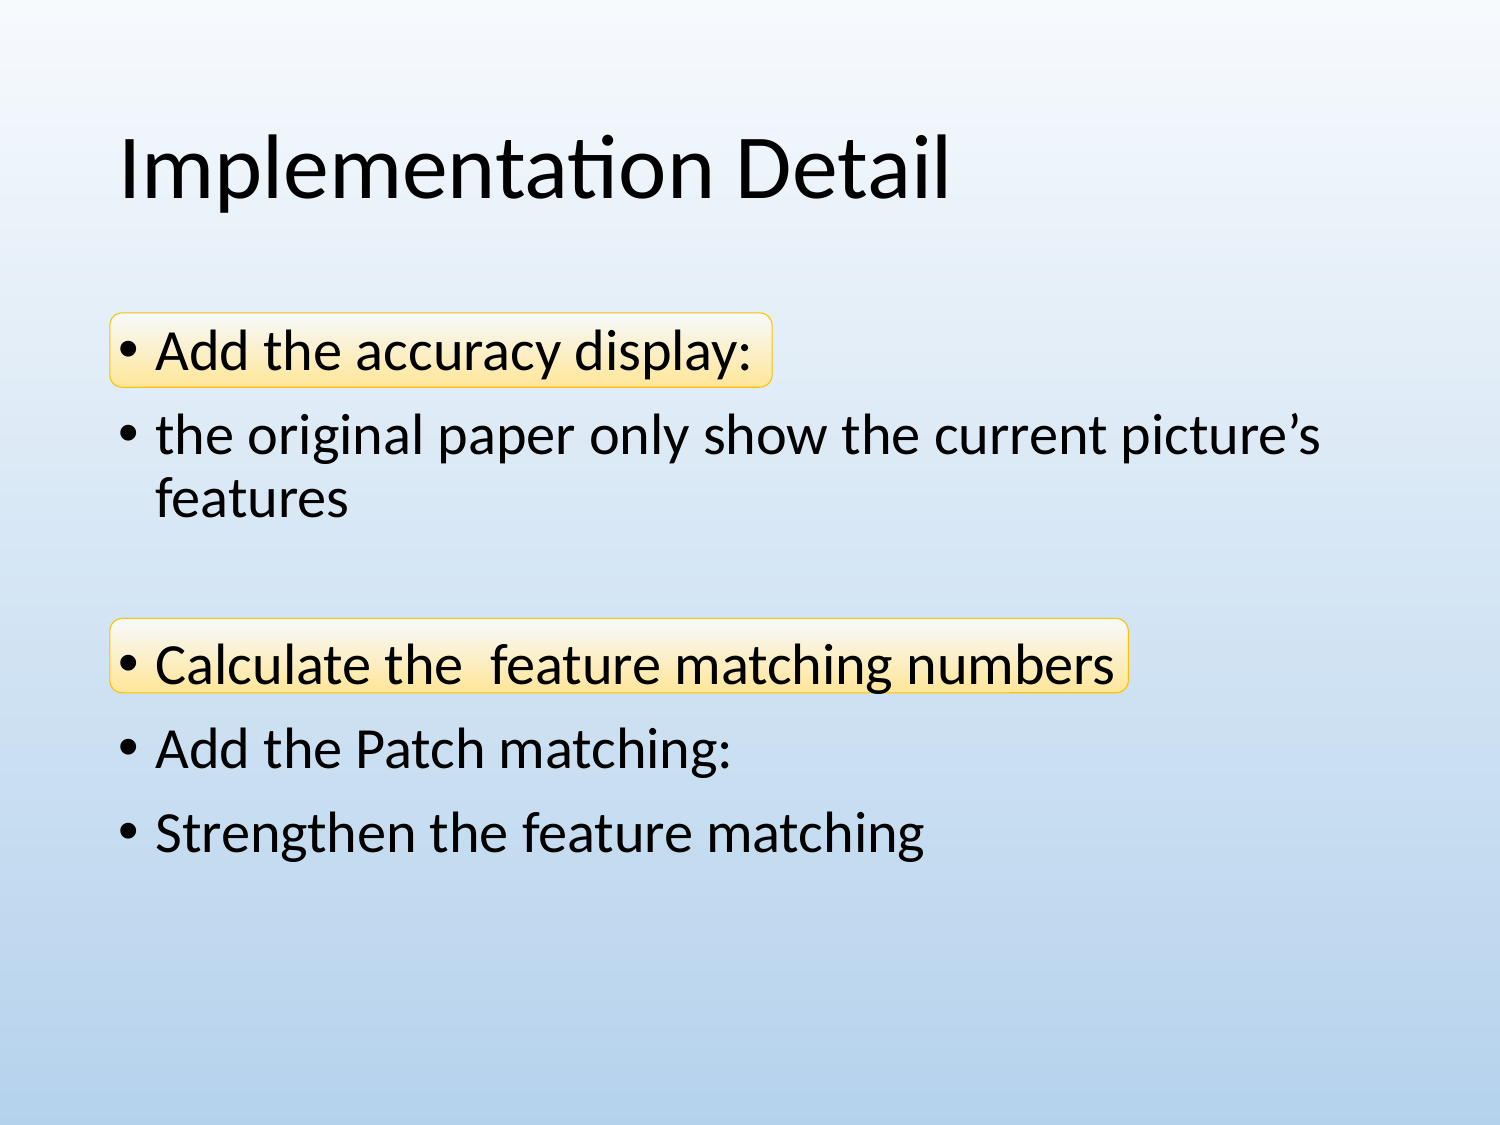

# Implementation Detail
Add the accuracy display:
the original paper only show the current picture’s features

Calculate the  feature matching numbers
Add the Patch matching:
Strengthen the feature matching